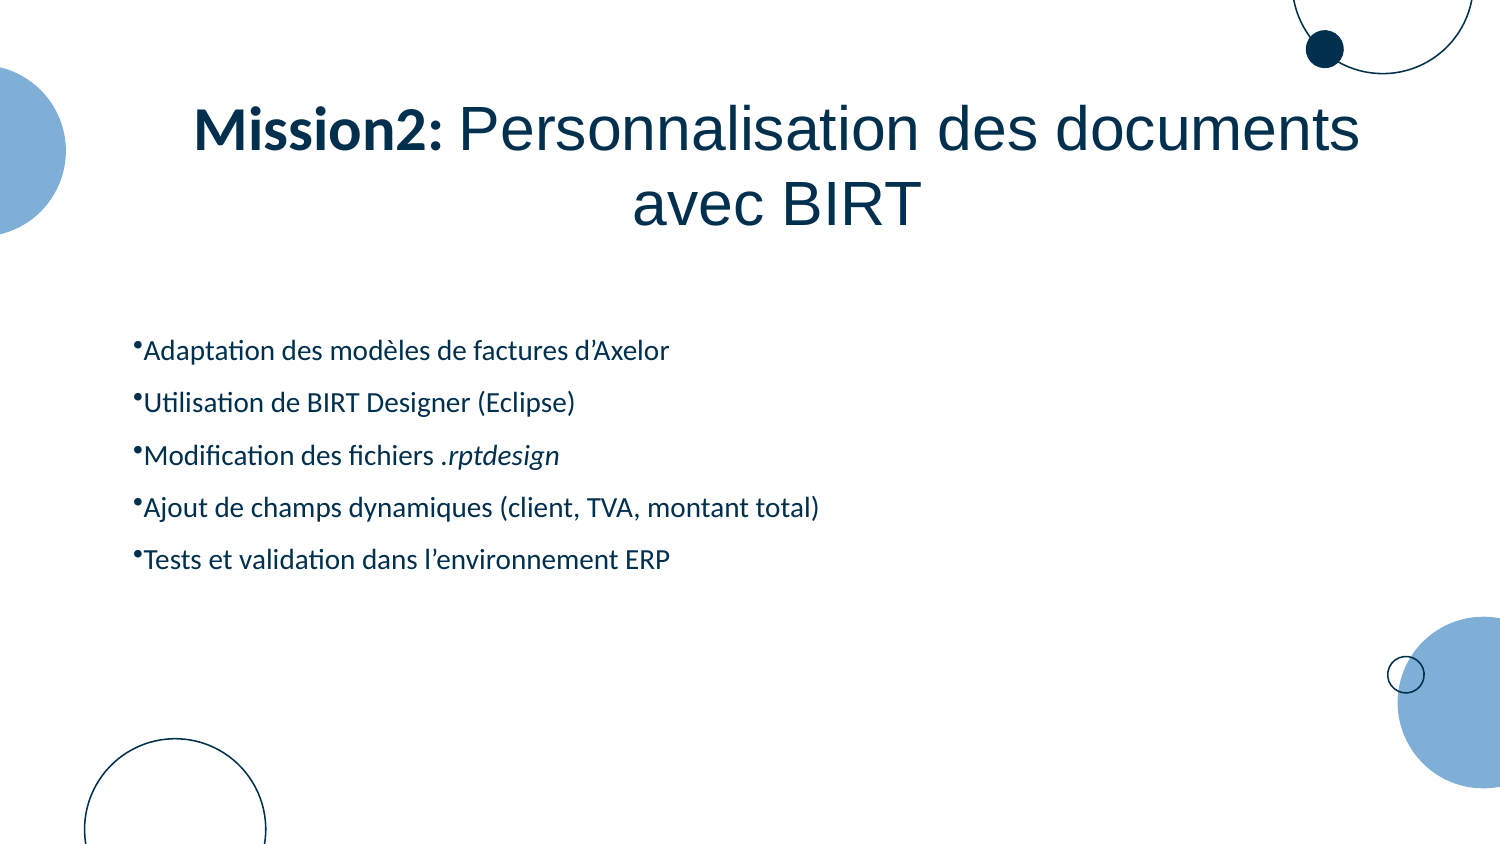

# Mission2: Personnalisation des documents avec BIRT
Adaptation des modèles de factures d’Axelor
Utilisation de BIRT Designer (Eclipse)
Modification des fichiers .rptdesign
Ajout de champs dynamiques (client, TVA, montant total)
Tests et validation dans l’environnement ERP